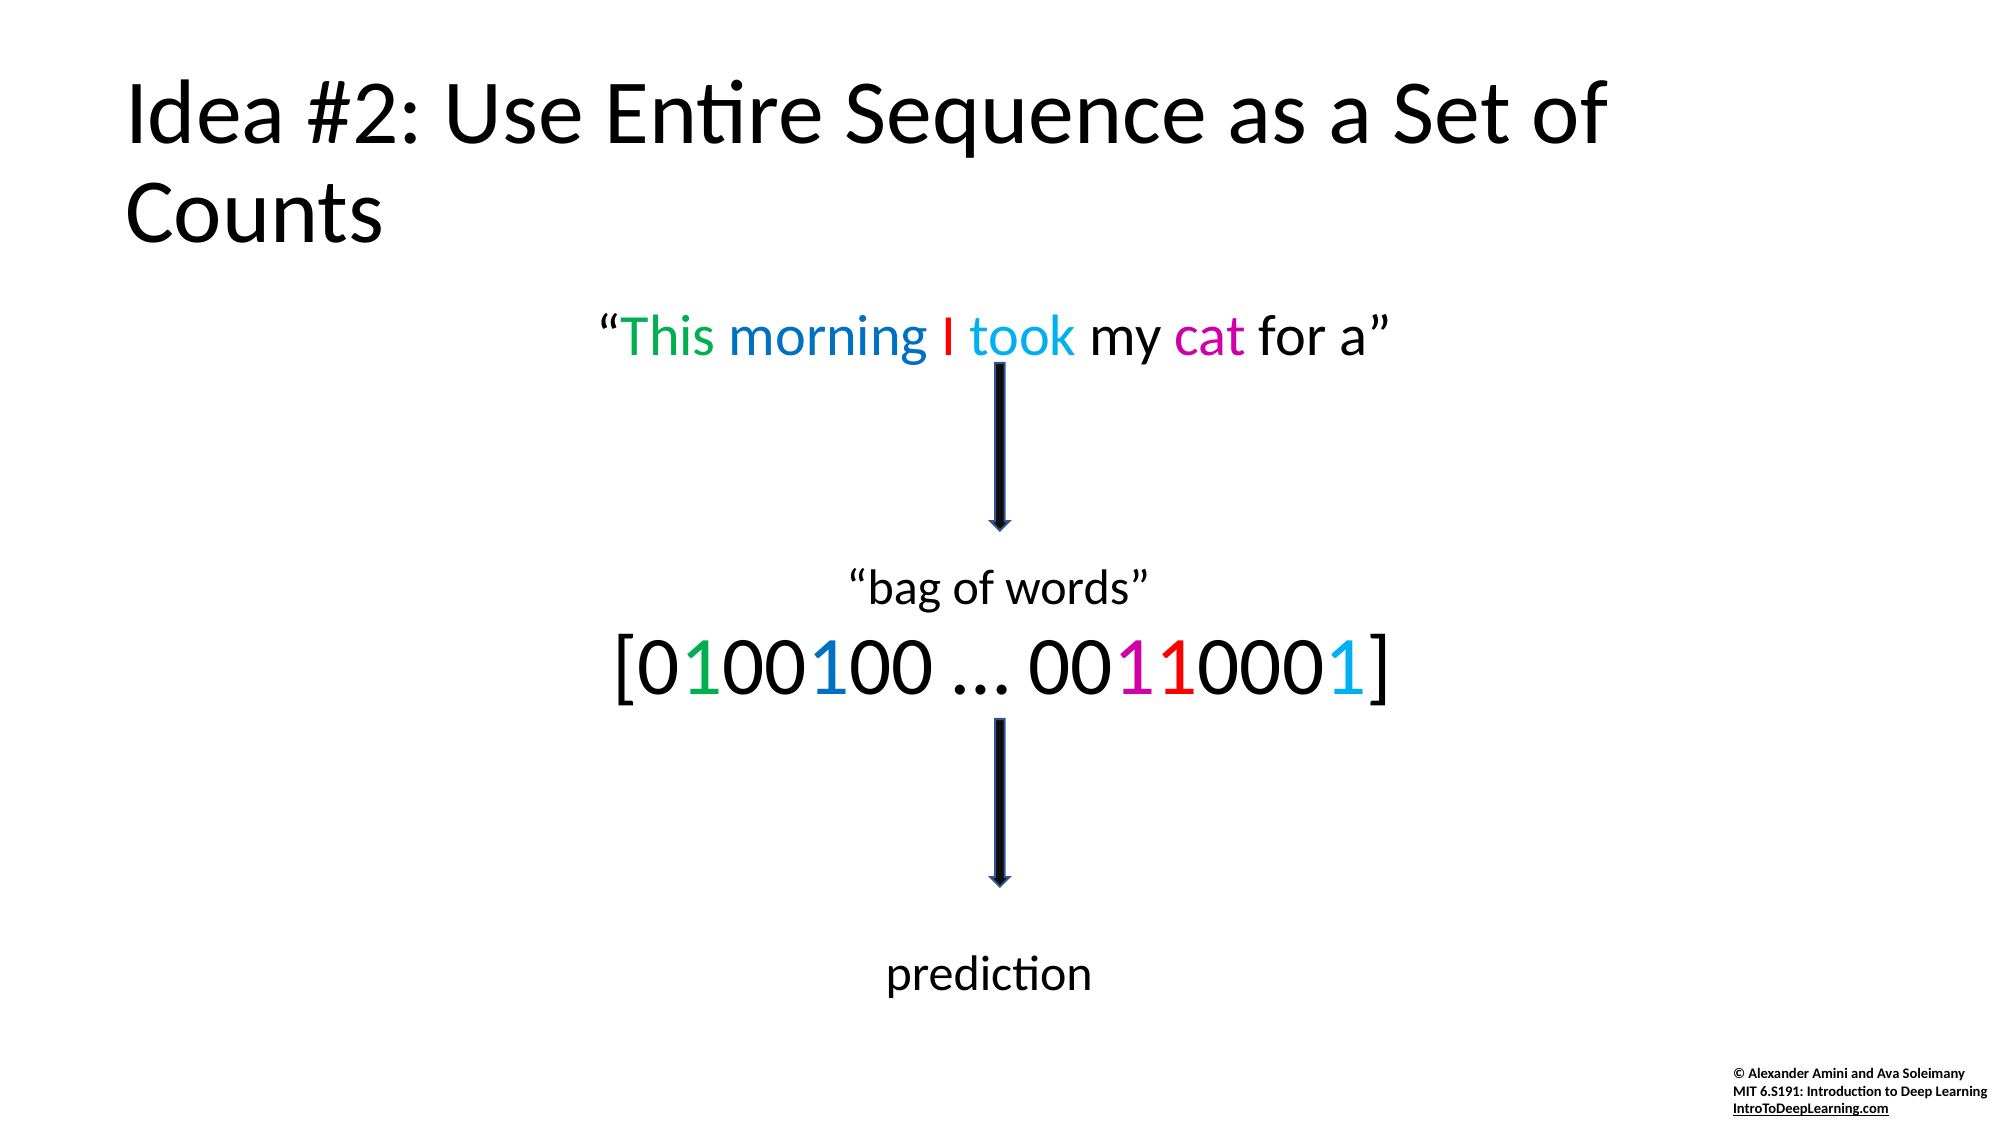

# Idea #2: Use Entire Sequence as a Set of Counts
“This morning I took my cat for a”

“bag of words”
[0100100 … 00110001]

prediction